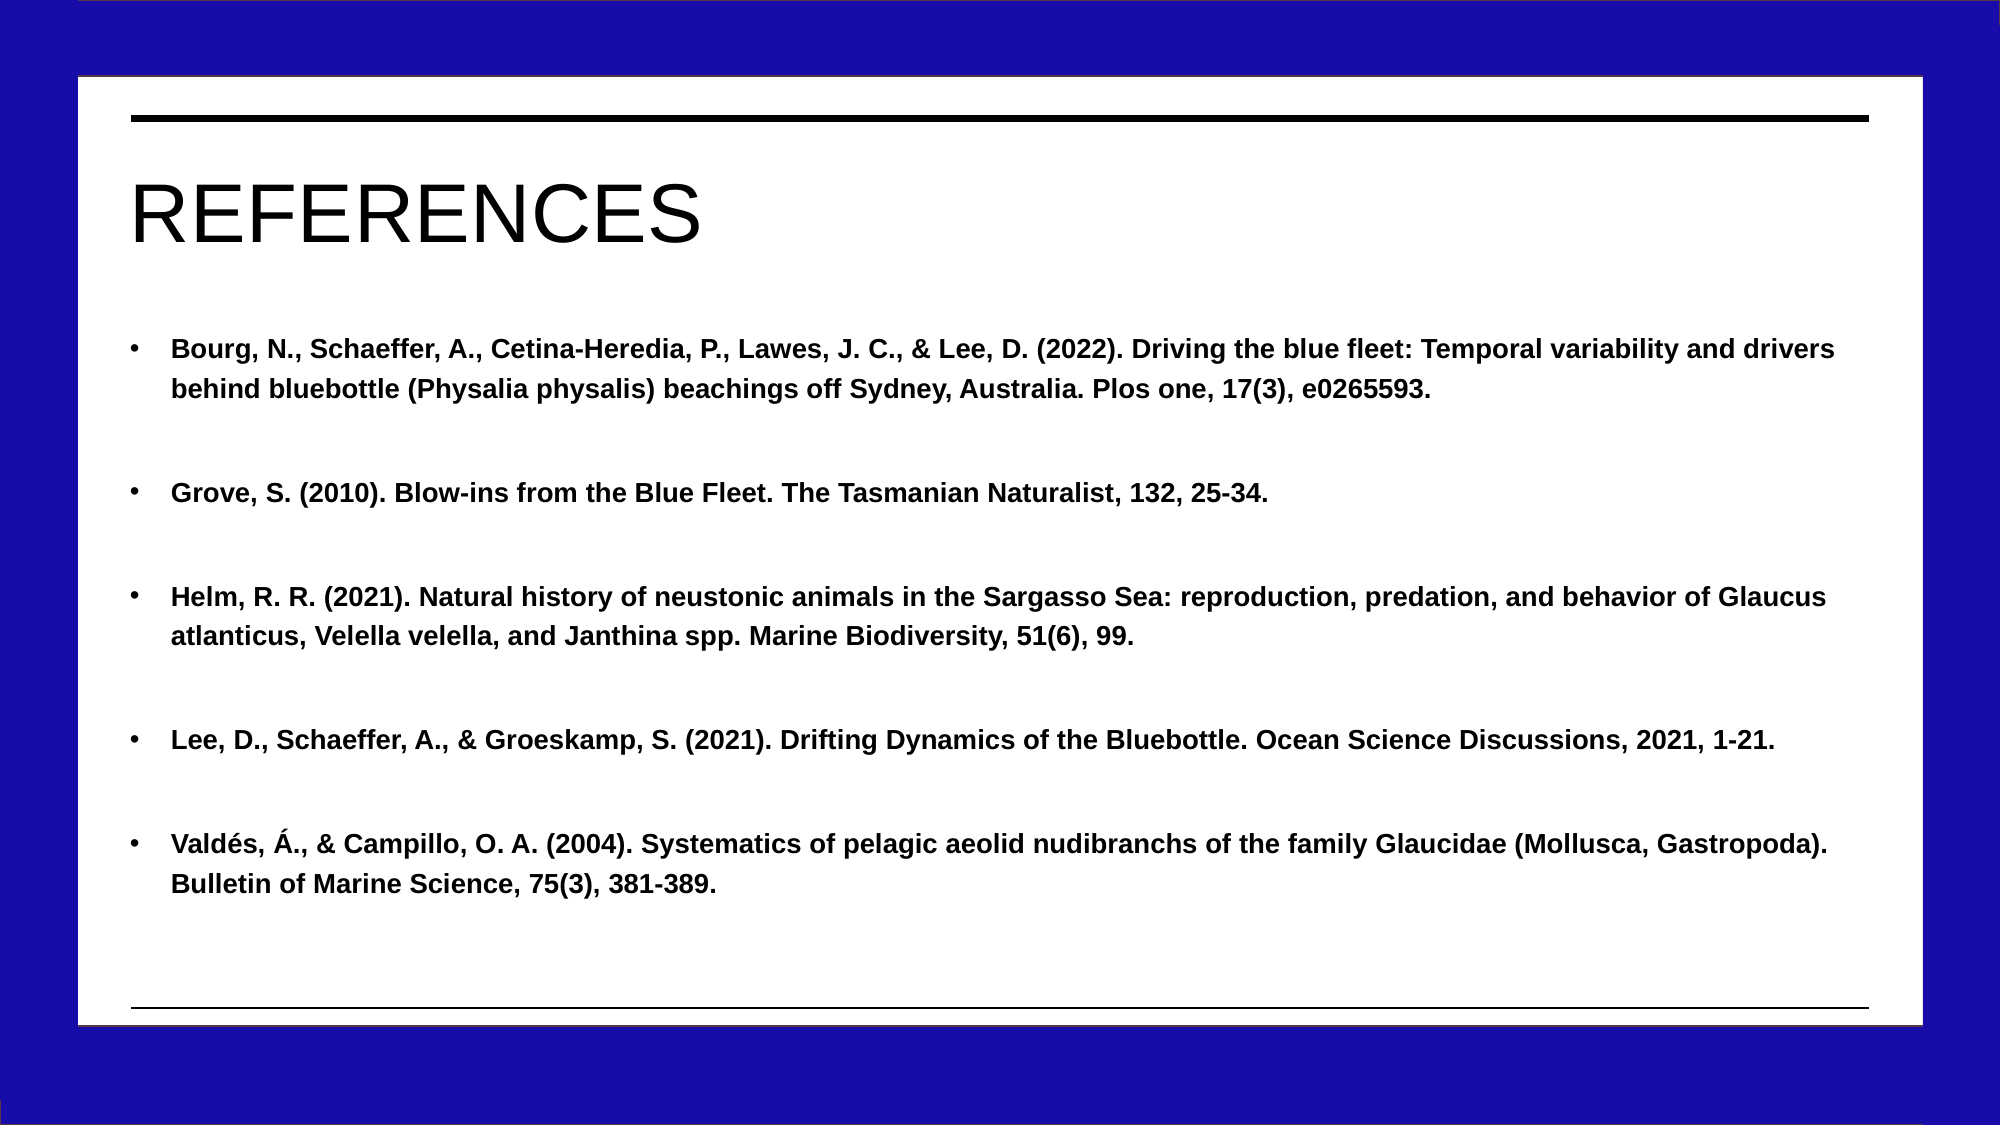

# rEFERENCES
Bourg, N., Schaeffer, A., Cetina-Heredia, P., Lawes, J. C., & Lee, D. (2022). Driving the blue fleet: Temporal variability and drivers behind bluebottle (Physalia physalis) beachings off Sydney, Australia. Plos one, 17(3), e0265593.

Grove, S. (2010). Blow-ins from the Blue Fleet. The Tasmanian Naturalist, 132, 25-34.

Helm, R. R. (2021). Natural history of neustonic animals in the Sargasso Sea: reproduction, predation, and behavior of Glaucus atlanticus, Velella velella, and Janthina spp. Marine Biodiversity, 51(6), 99.

Lee, D., Schaeffer, A., & Groeskamp, S. (2021). Drifting Dynamics of the Bluebottle. Ocean Science Discussions, 2021, 1-21.

Valdés, Á., & Campillo, O. A. (2004). Systematics of pelagic aeolid nudibranchs of the family Glaucidae (Mollusca, Gastropoda). Bulletin of Marine Science, 75(3), 381-389.